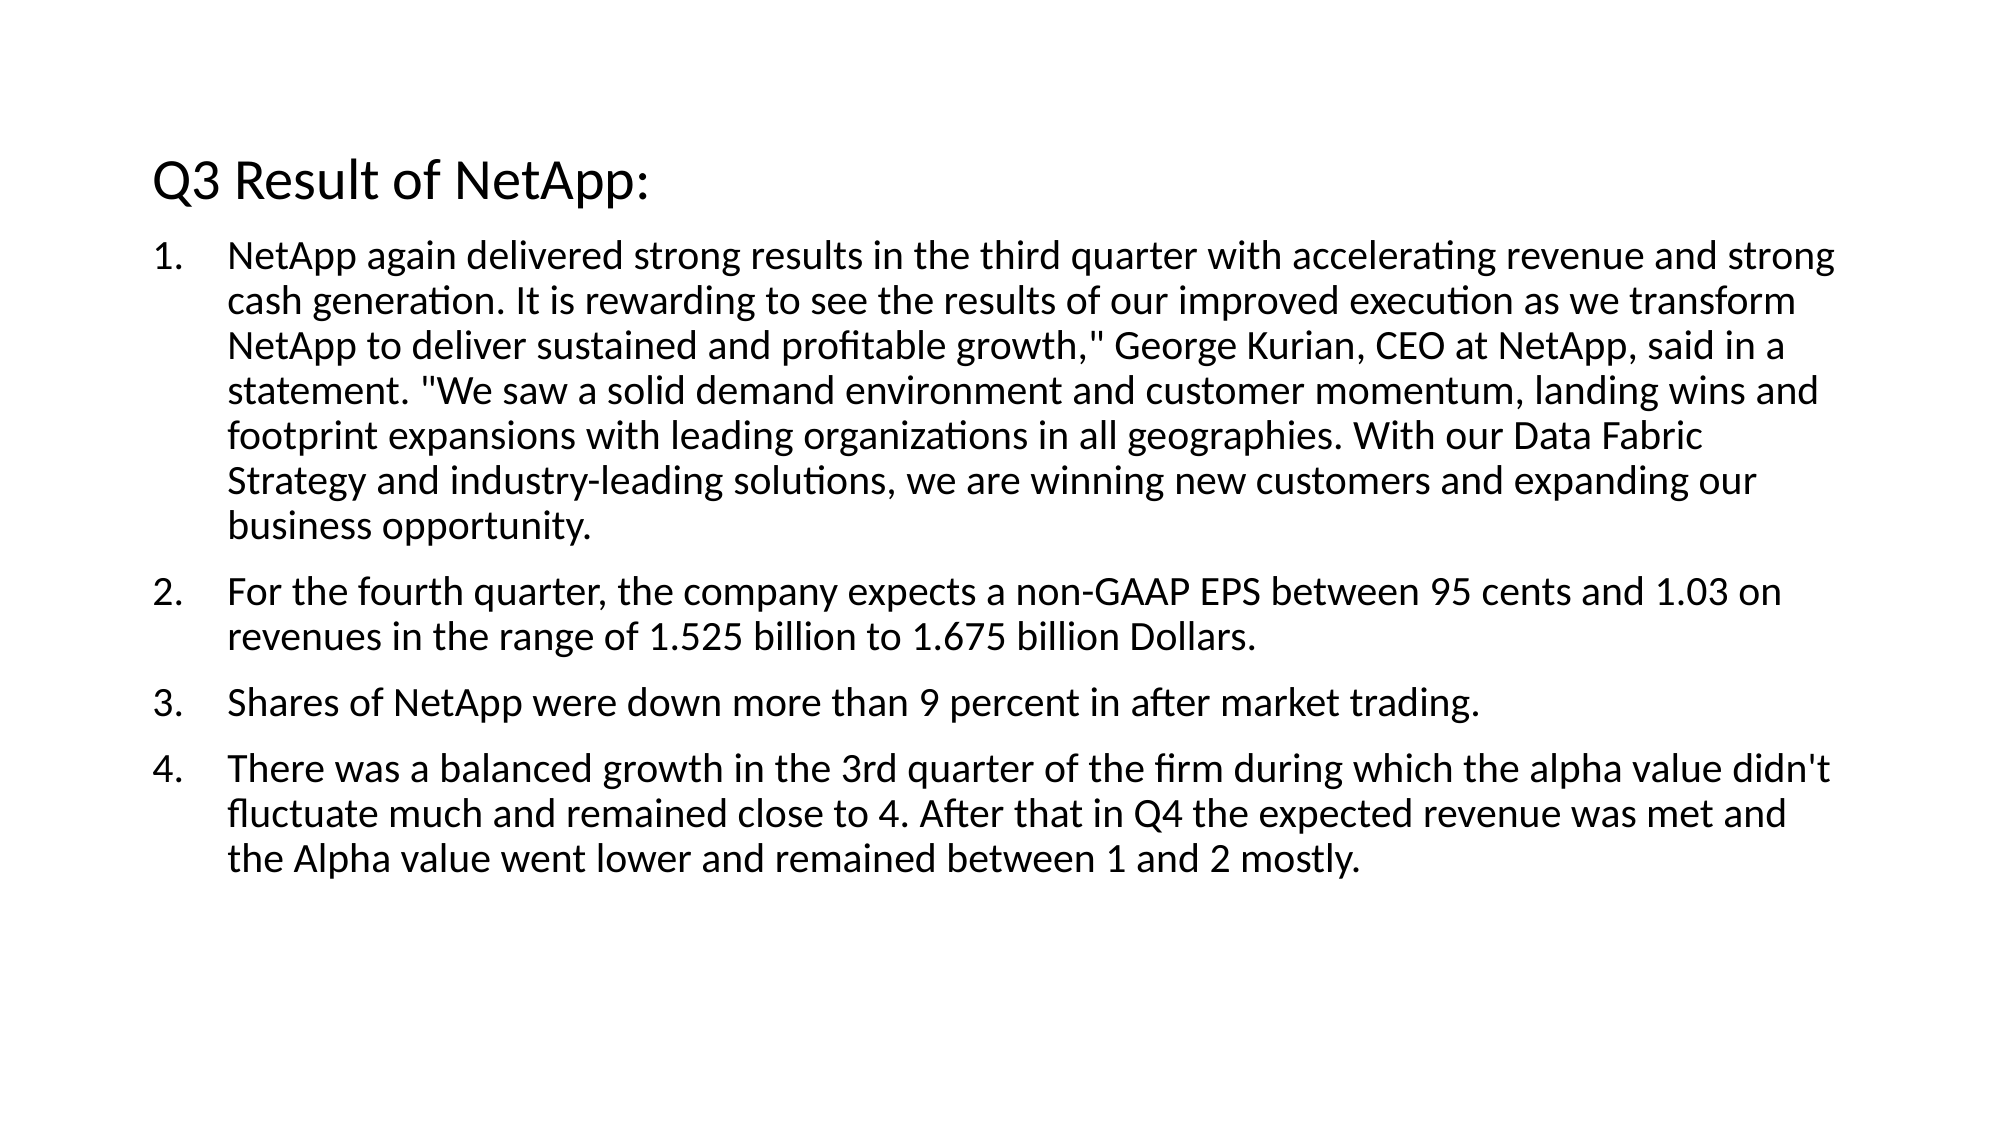

Q3 Result of NetApp:
NetApp again delivered strong results in the third quarter with accelerating revenue and strong cash generation. It is rewarding to see the results of our improved execution as we transform NetApp to deliver sustained and profitable growth," George Kurian, CEO at NetApp, said in a statement. "We saw a solid demand environment and customer momentum, landing wins and footprint expansions with leading organizations in all geographies. With our Data Fabric Strategy and industry-leading solutions, we are winning new customers and expanding our business opportunity.
For the fourth quarter, the company expects a non-GAAP EPS between 95 cents and 1.03 on revenues in the range of 1.525 billion to 1.675 billion Dollars.
Shares of NetApp were down more than 9 percent in after market trading.
There was a balanced growth in the 3rd quarter of the firm during which the alpha value didn't fluctuate much and remained close to 4. After that in Q4 the expected revenue was met and the Alpha value went lower and remained between 1 and 2 mostly.